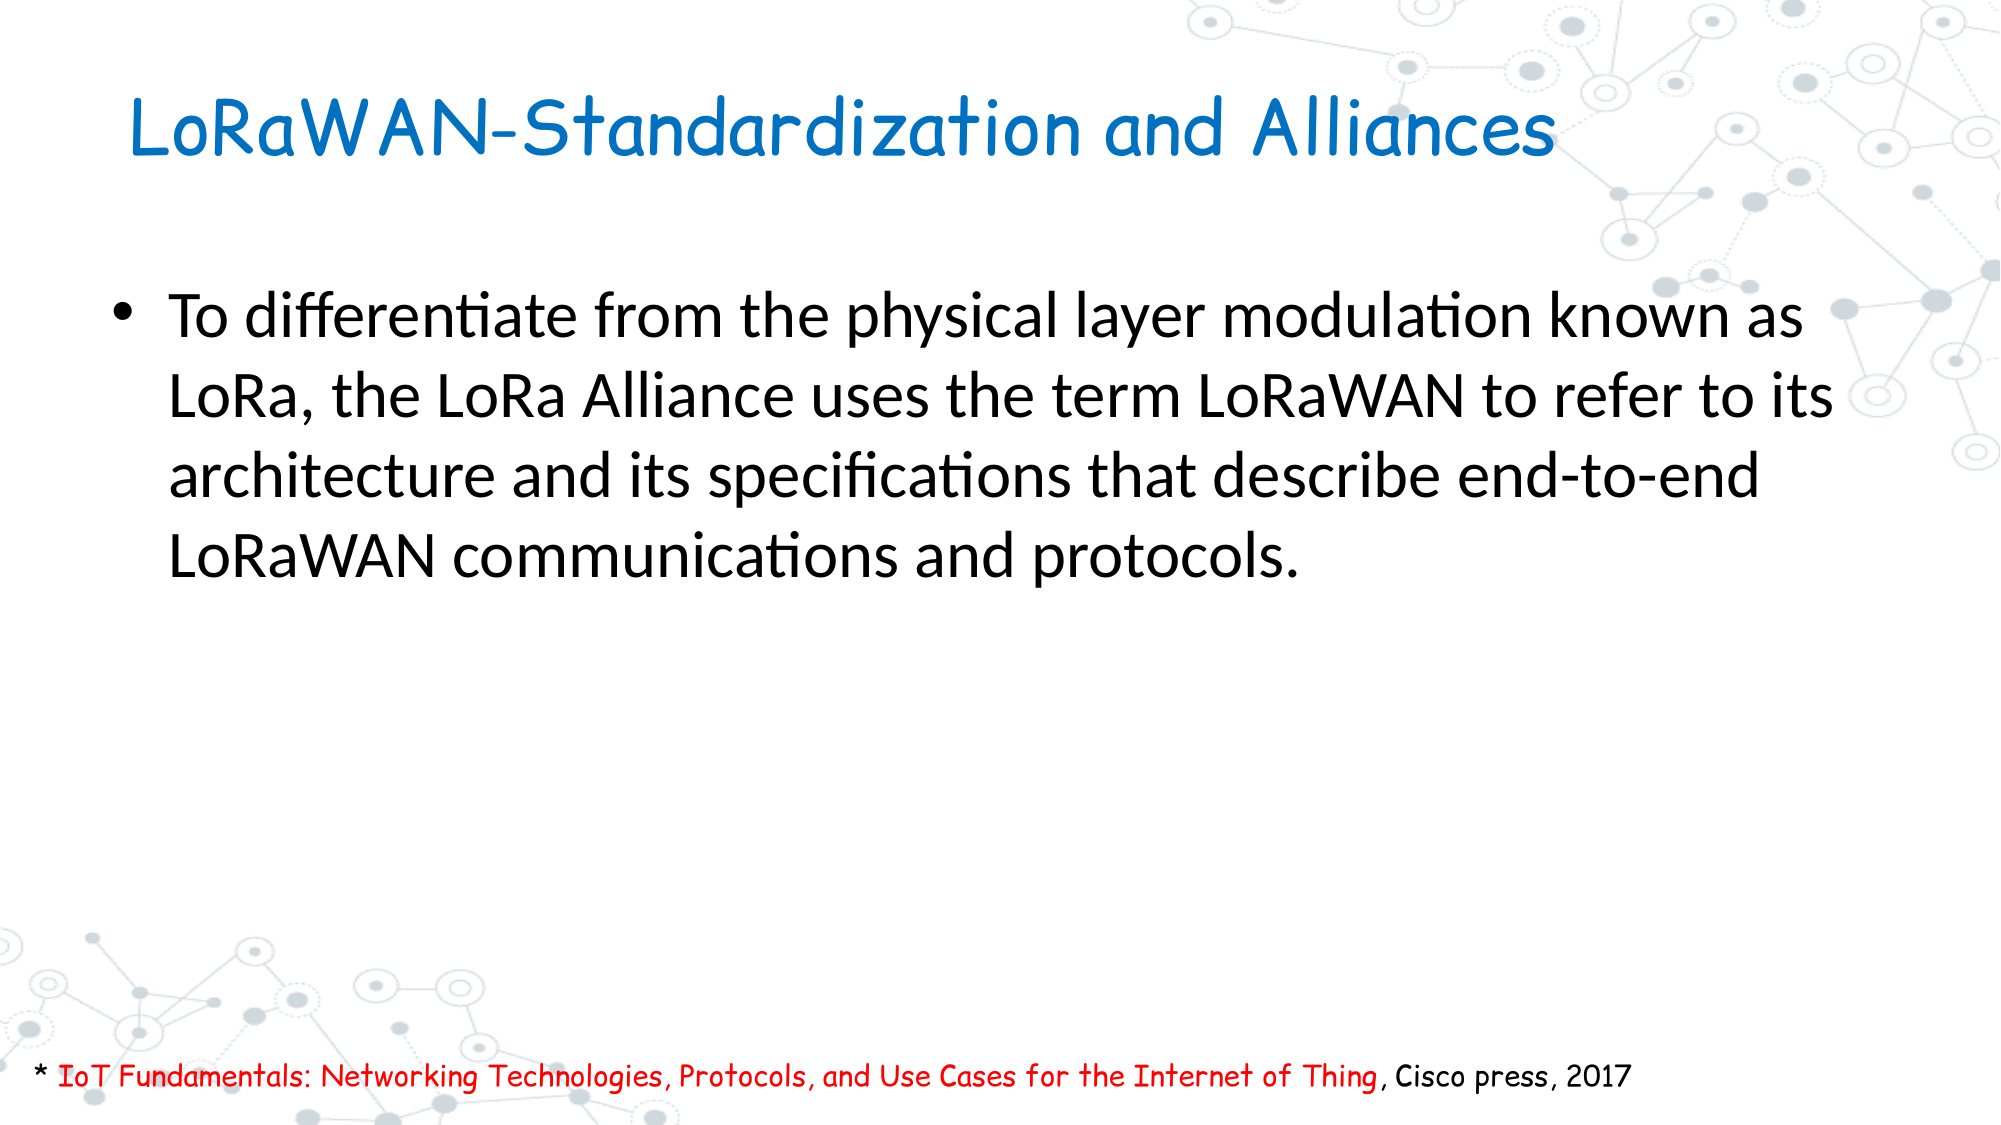

# LoRaWAN-Standardization and Alliances
To differentiate from the physical layer modulation known as LoRa, the LoRa Alliance uses the term LoRaWAN to refer to its architecture and its specifications that describe end-to-end LoRaWAN communications and protocols.
* IoT Fundamentals: Networking Technologies, Protocols, and Use Cases for the Internet of Thing, Cisco press, 2017